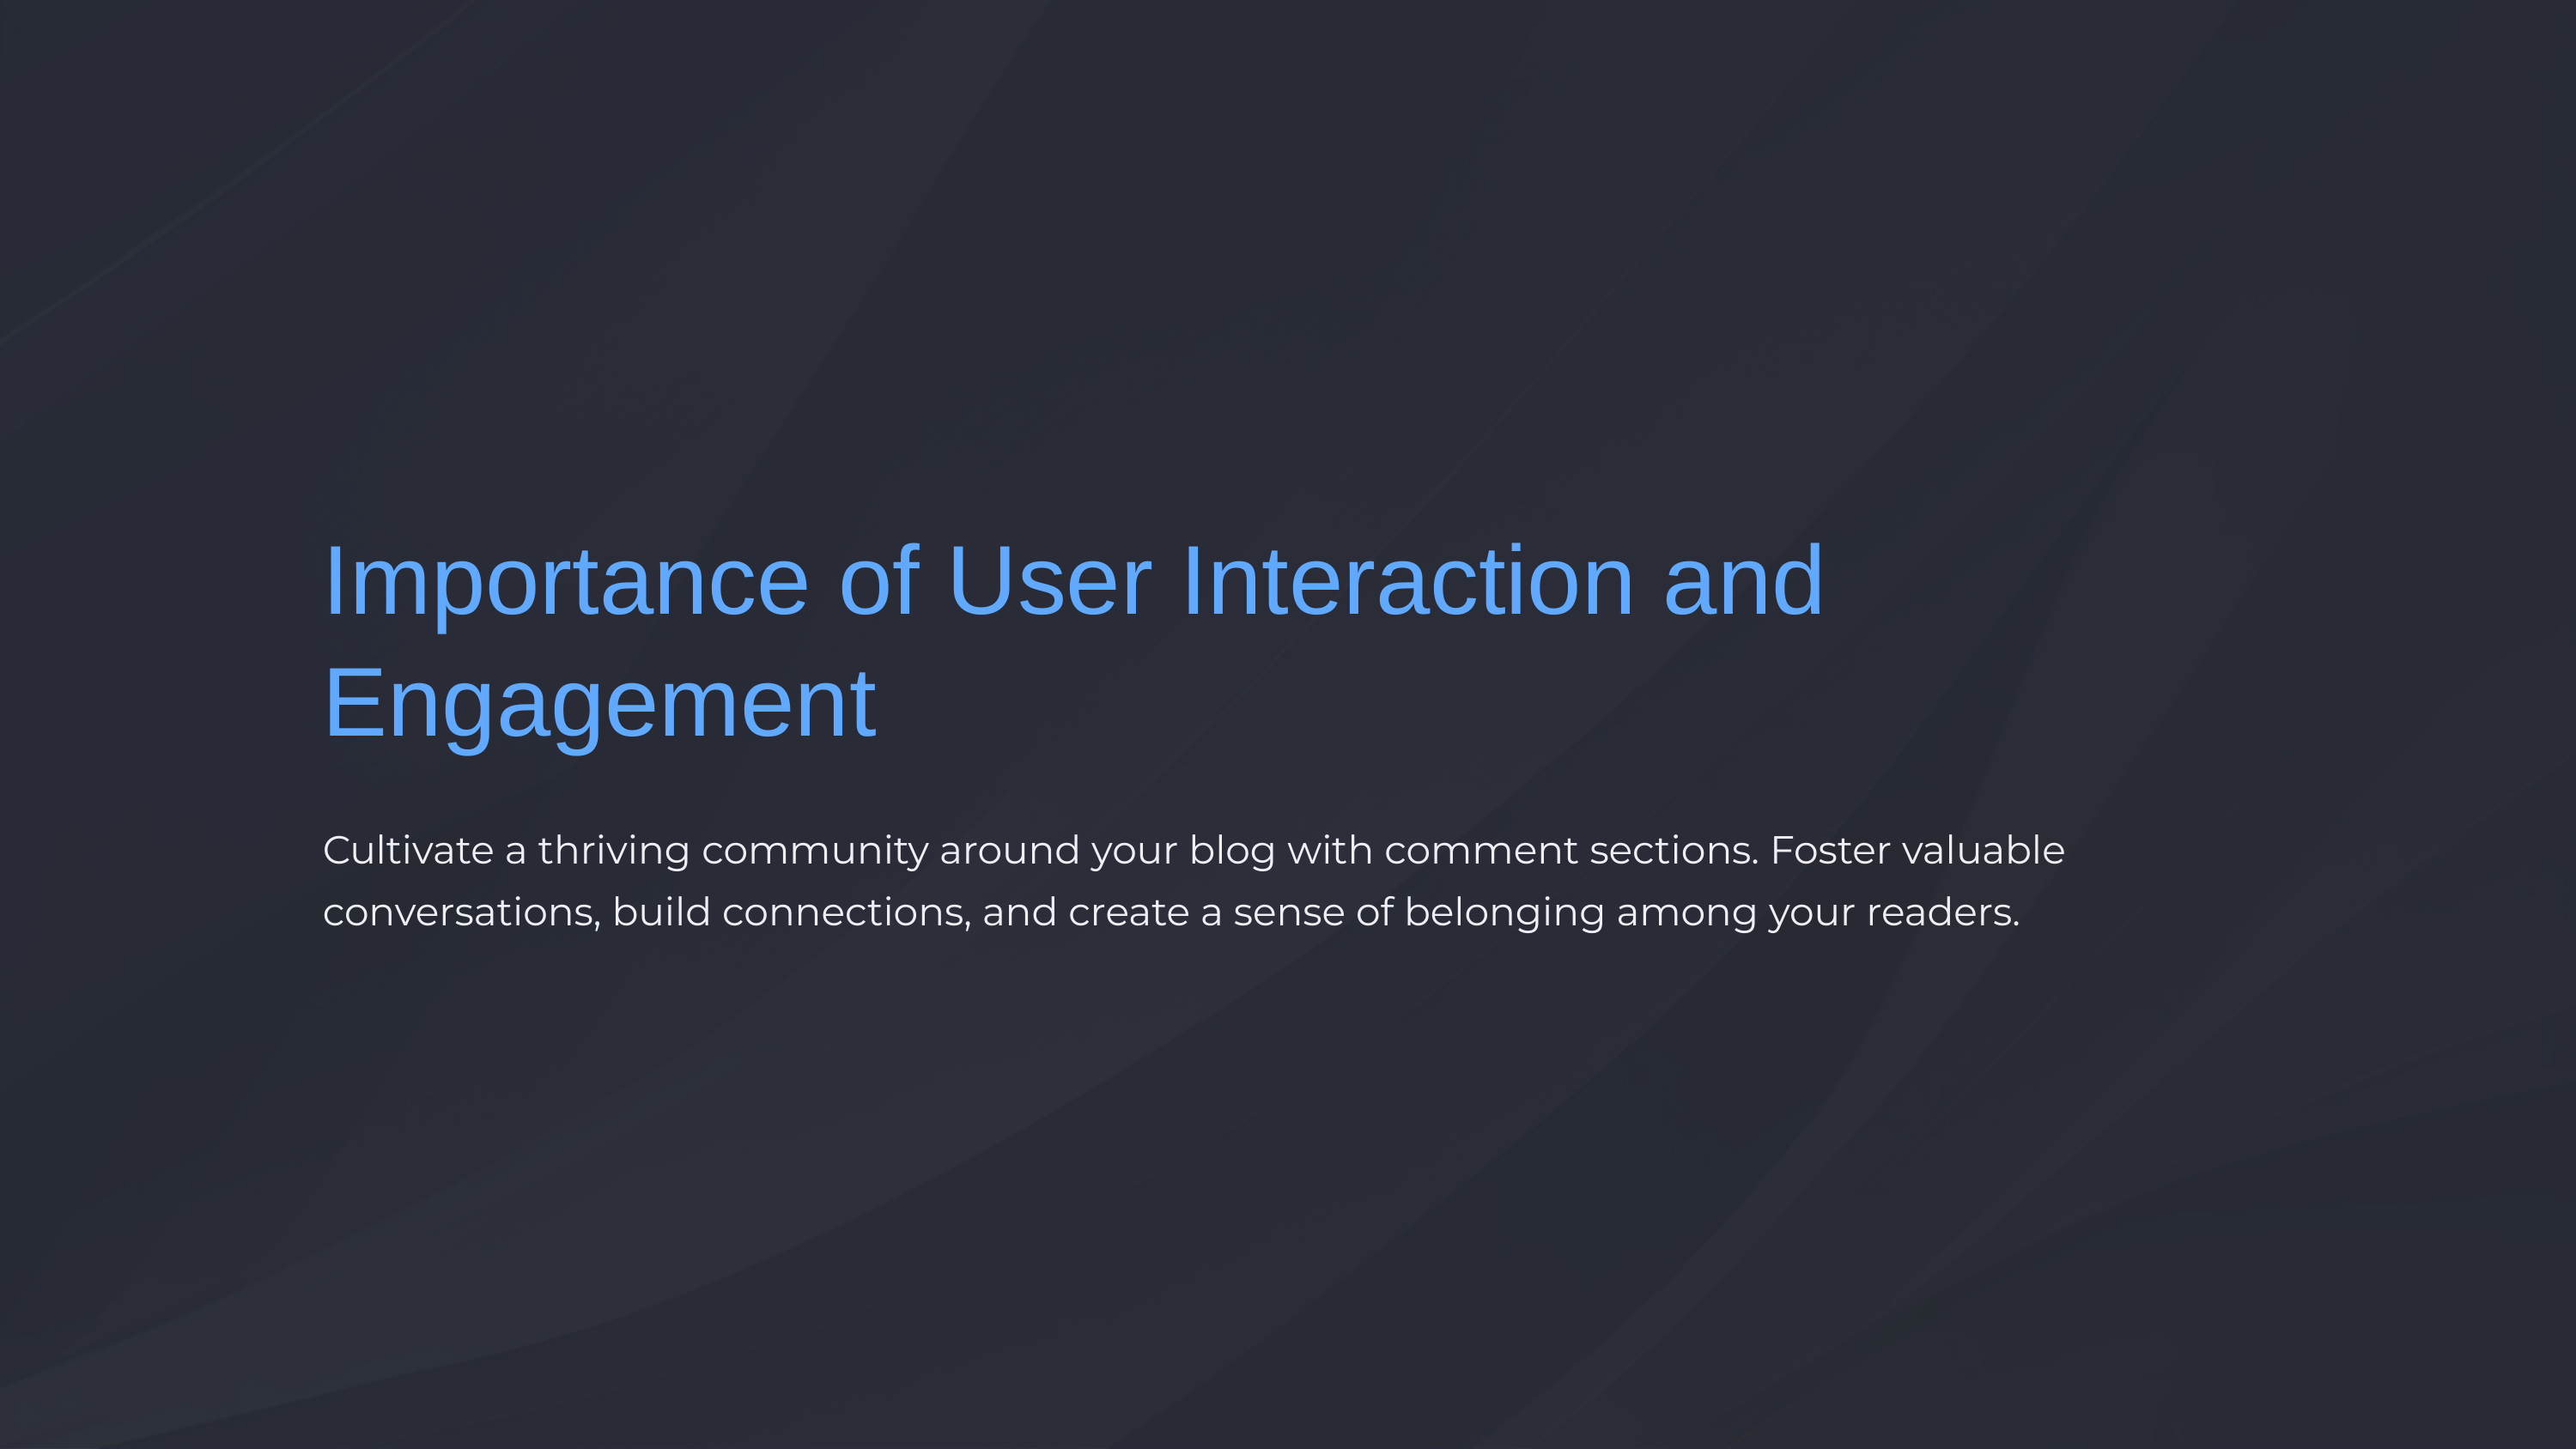

Importance of User Interaction and Engagement
Cultivate a thriving community around your blog with comment sections. Foster valuable conversations, build connections, and create a sense of belonging among your readers.